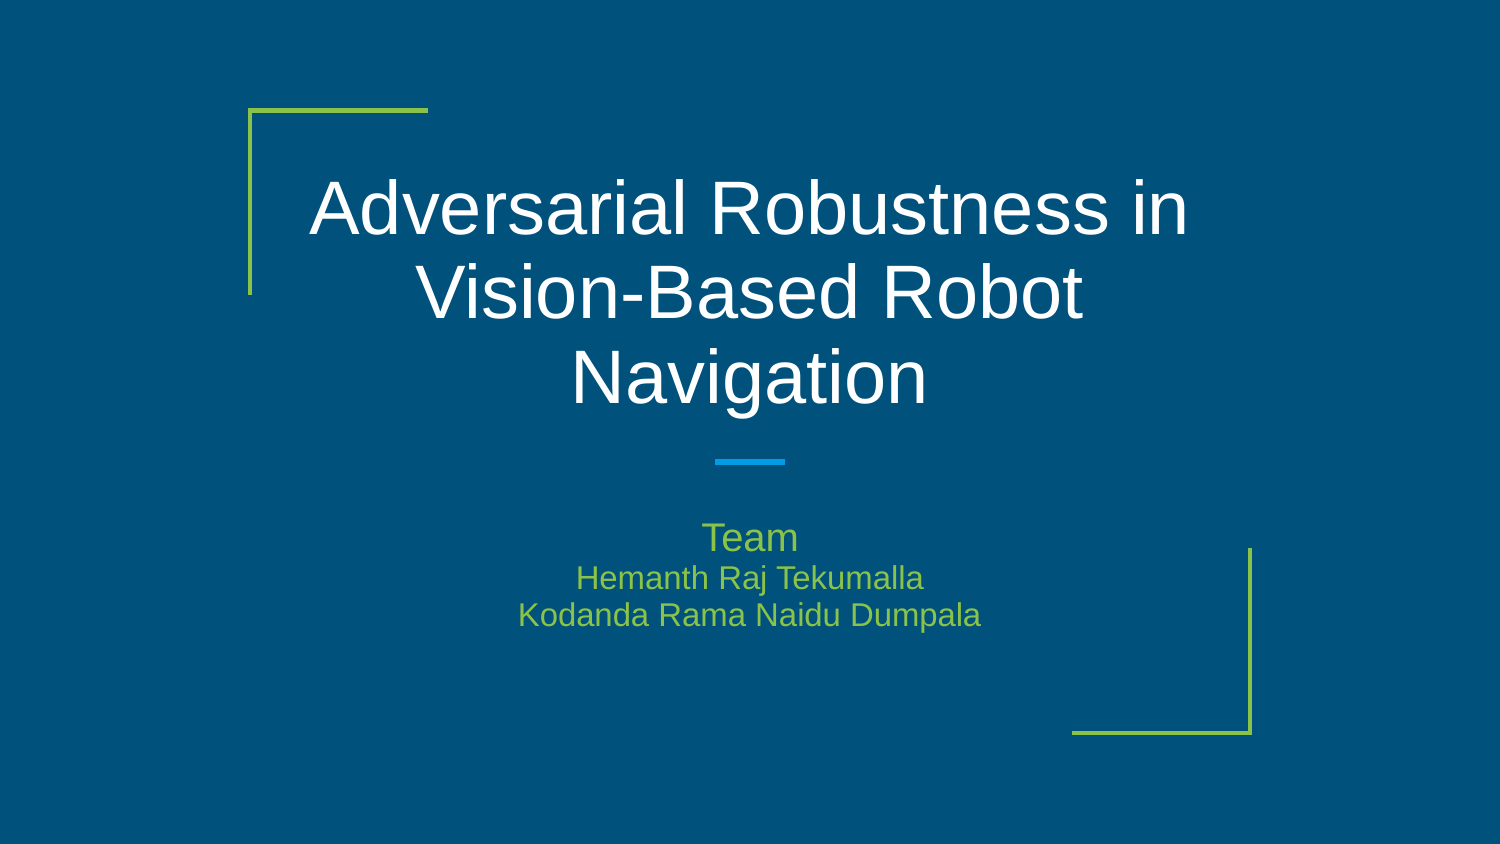

# Adversarial Robustness in Vision-Based Robot Navigation
Team
Hemanth Raj Tekumalla
Kodanda Rama Naidu Dumpala